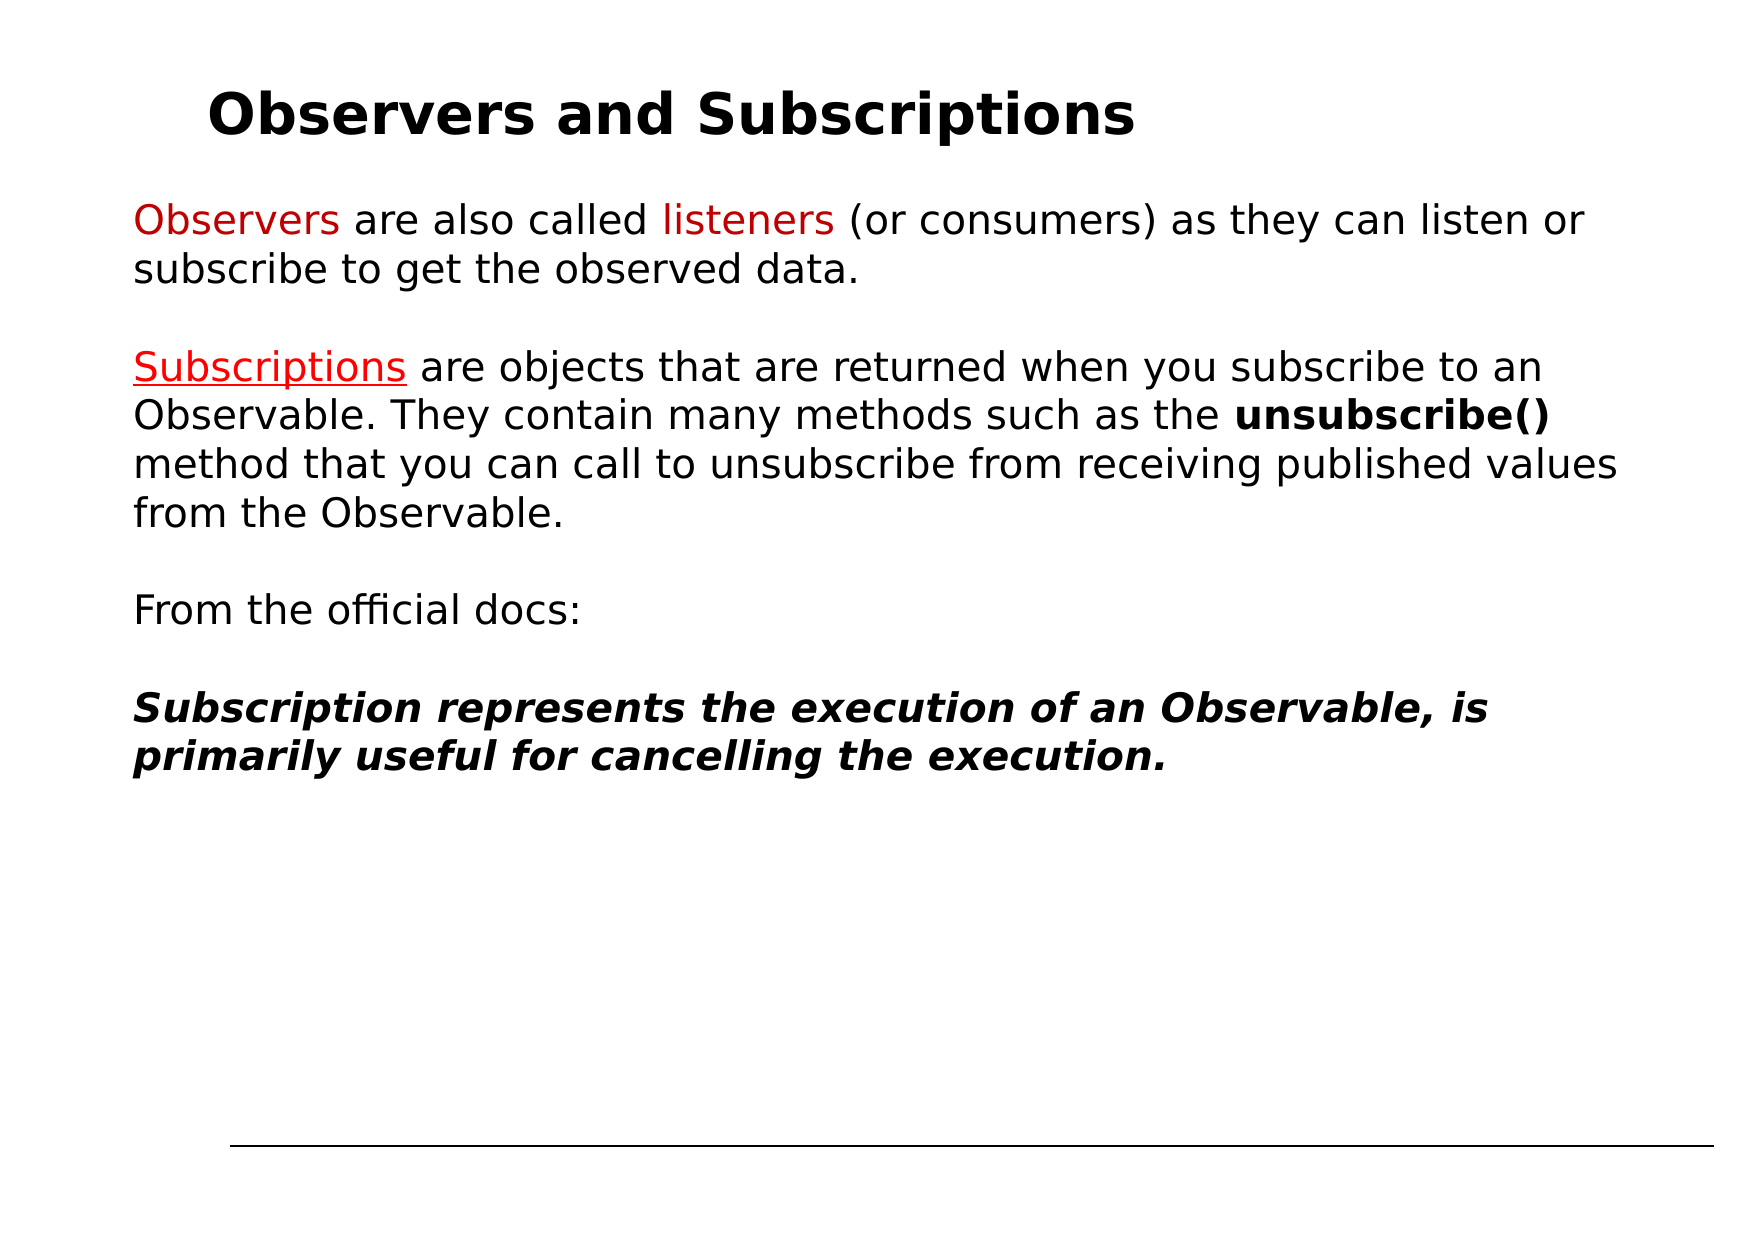

# Observers and Subscriptions
Observers are also called listeners (or consumers) as they can listen or subscribe to get the observed data.
Subscriptions are objects that are returned when you subscribe to an Observable. They contain many methods such as the unsubscribe() method that you can call to unsubscribe from receiving published values from the Observable.

From the official docs:

Subscription represents the execution of an Observable, is primarily useful for cancelling the execution.